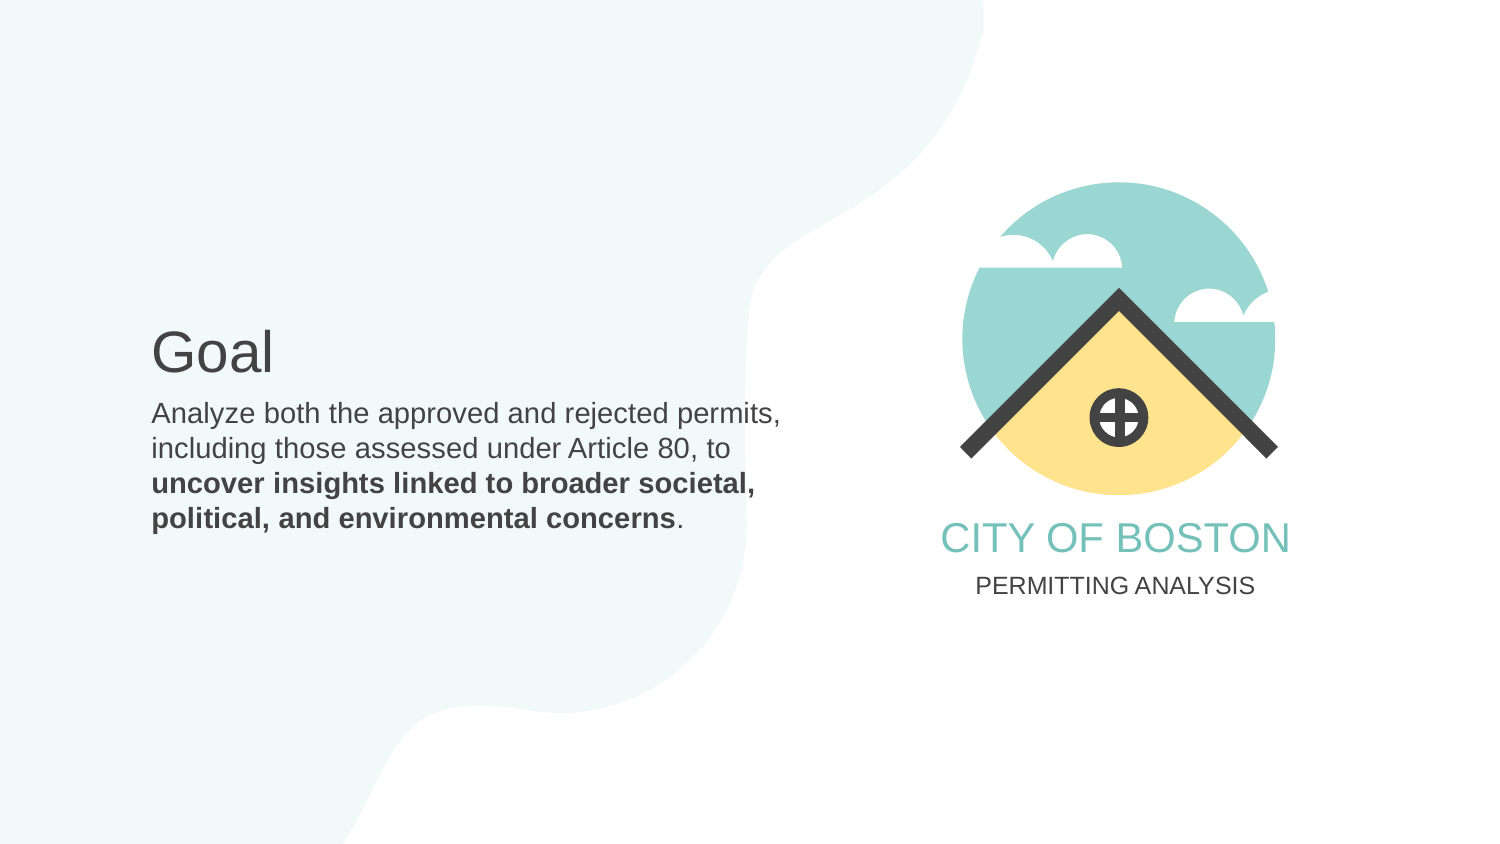

# Goal
Analyze both the approved and rejected permits, including those assessed under Article 80, to uncover insights linked to broader societal, political, and environmental concerns.

CITY OF BOSTON
PERMITTING ANALYSIS